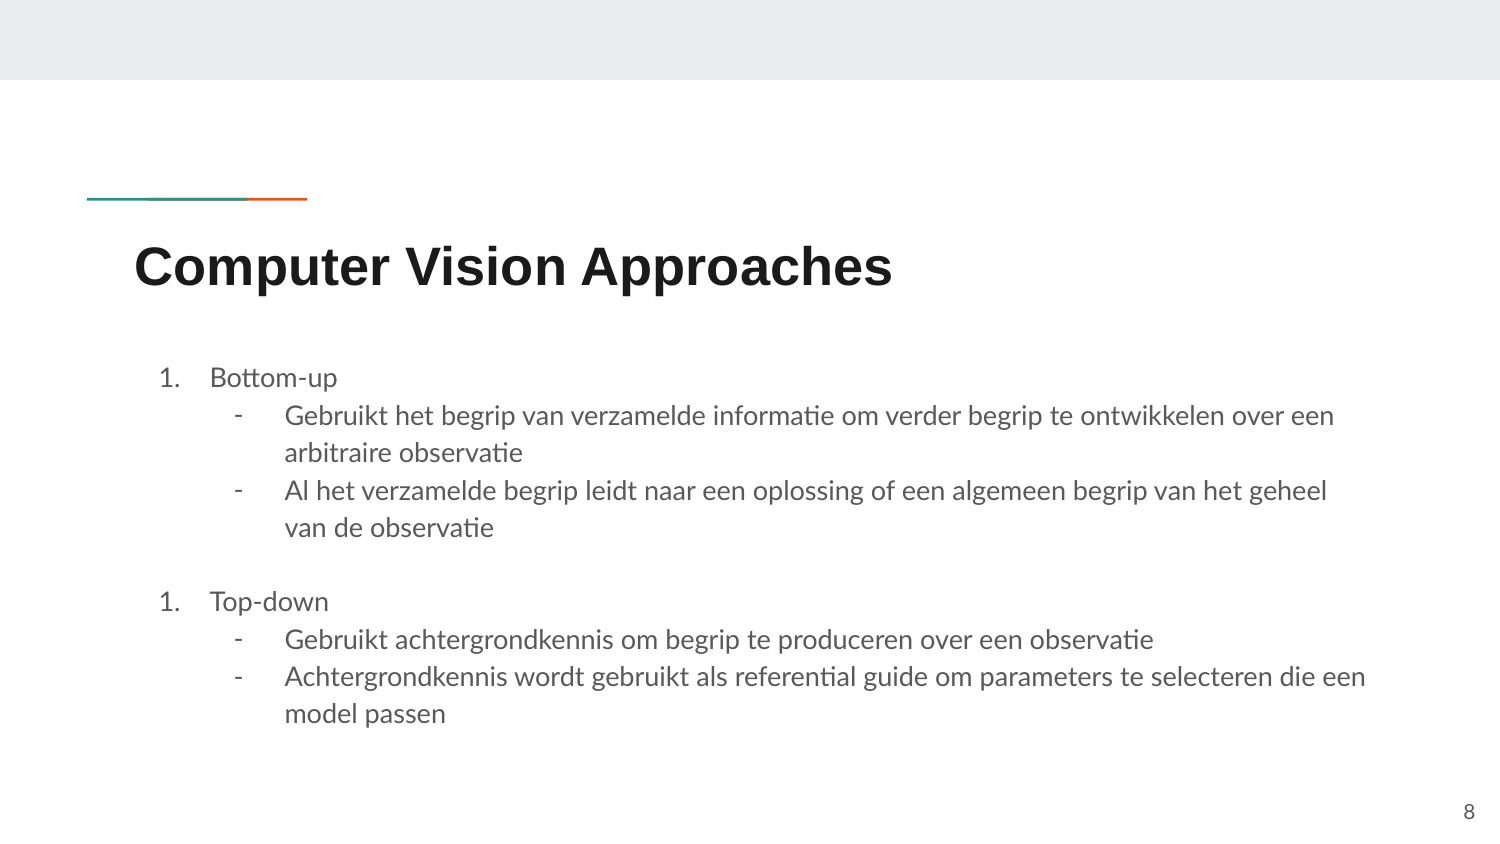

# Computer Vision Approaches
Bottom-up
Gebruikt het begrip van verzamelde informatie om verder begrip te ontwikkelen over een arbitraire observatie
Al het verzamelde begrip leidt naar een oplossing of een algemeen begrip van het geheel van de observatie
Top-down
Gebruikt achtergrondkennis om begrip te produceren over een observatie
Achtergrondkennis wordt gebruikt als referential guide om parameters te selecteren die een model passen
8